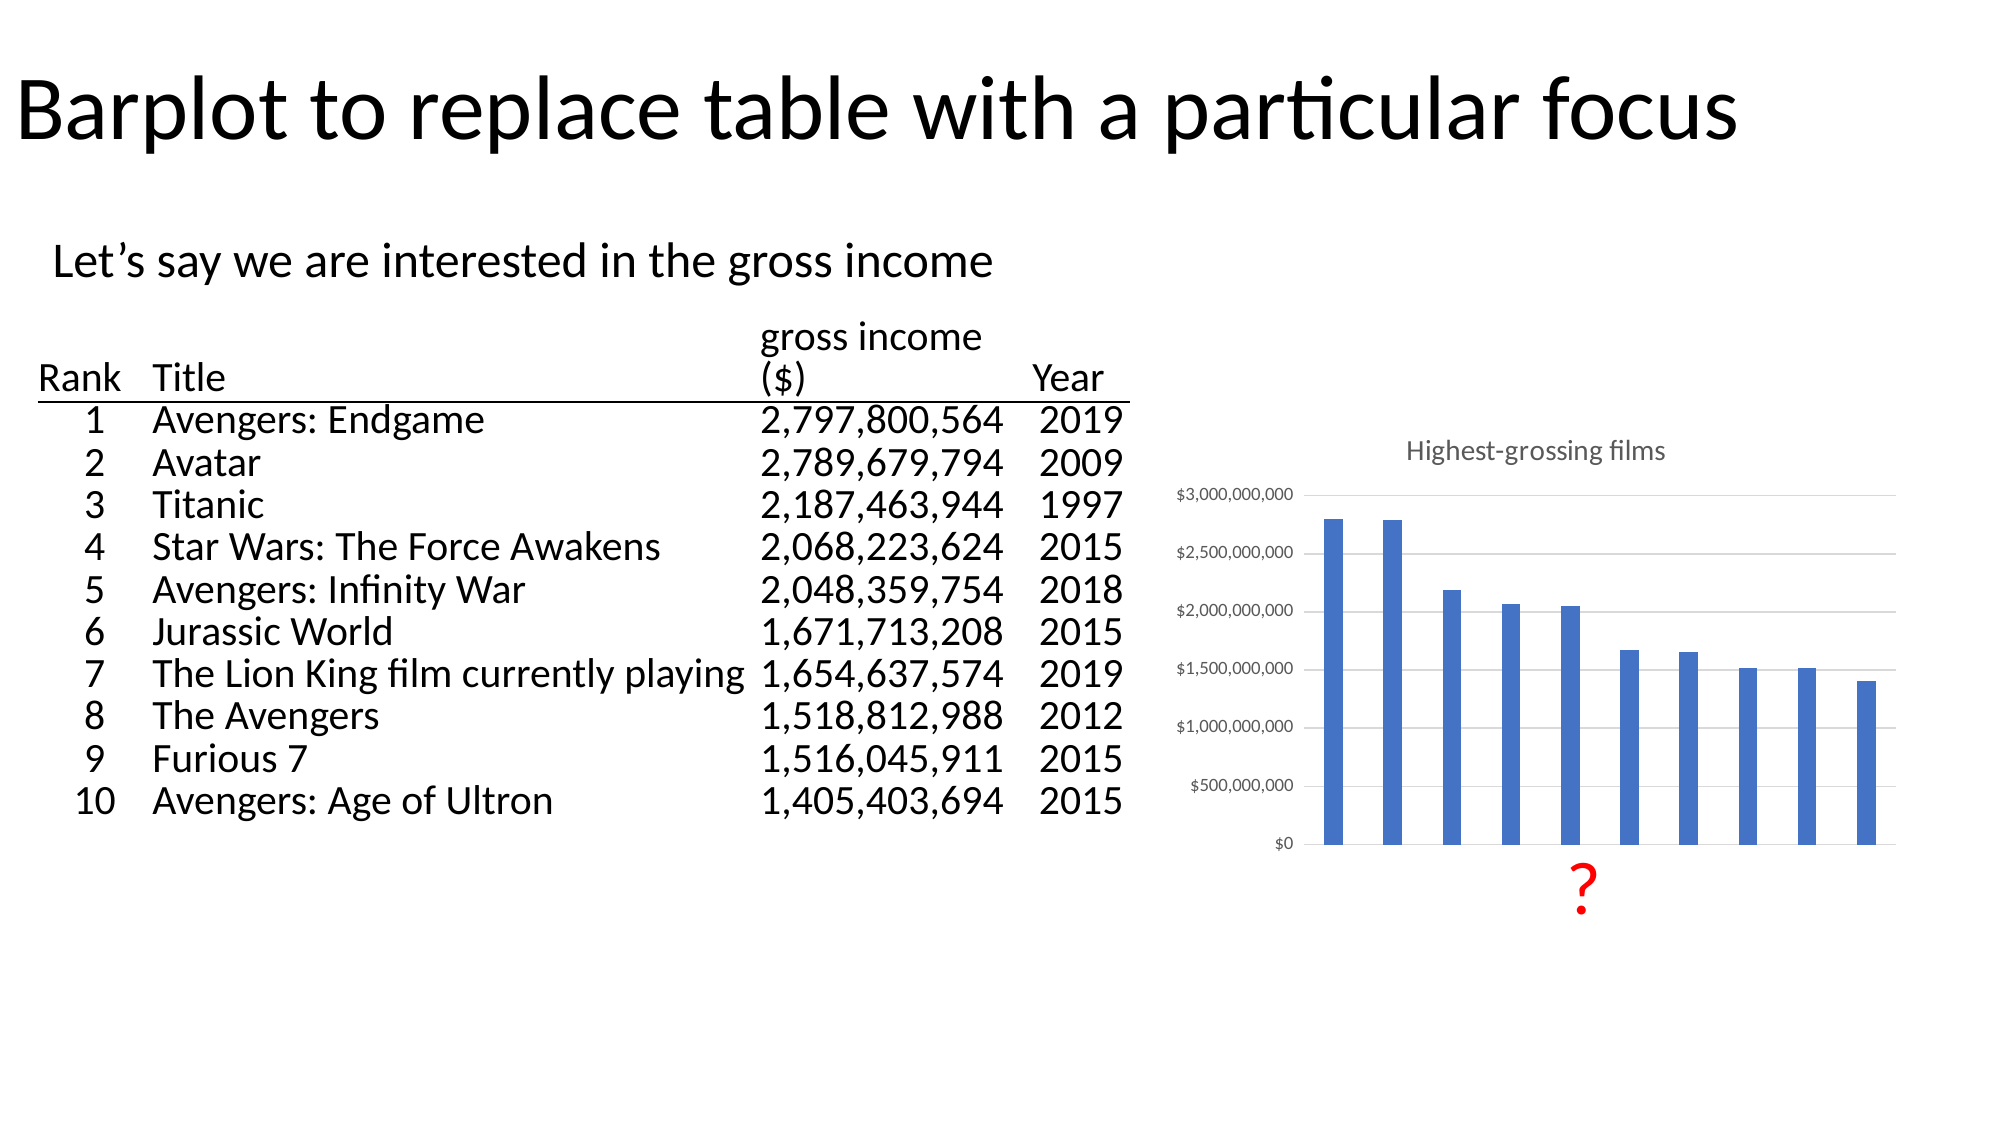

# Barplot to replace table with a particular focus
Let’s say we are interested in the gross income
| Rank | Title | gross income ($) | Year |
| --- | --- | --- | --- |
| 1 | Avengers: Endgame | 2,797,800,564 | 2019 |
| 2 | Avatar | 2,789,679,794 | 2009 |
| 3 | Titanic | 2,187,463,944 | 1997 |
| 4 | Star Wars: The Force Awakens | 2,068,223,624 | 2015 |
| 5 | Avengers: Infinity War | 2,048,359,754 | 2018 |
| 6 | Jurassic World | 1,671,713,208 | 2015 |
| 7 | The Lion King film currently playing | 1,654,637,574 | 2019 |
| 8 | The Avengers | 1,518,812,988 | 2012 |
| 9 | Furious 7 | 1,516,045,911 | 2015 |
| 10 | Avengers: Age of Ultron | 1,405,403,694 | 2015 |

### Chart: Highest-grossing films

| Category |  |
|---|---|
| Avengers: Endgame | 2797800564.0 |
| Avatar | 2789679794.0 |
| Titanic | 2187463944.0 |
| Star Wars: The Force Awakens | 2068223624.0 |
| Avengers: Infinity War | 2048359754.0 |
| Jurassic World | 1671713208.0 |
| The Lion King film currently playing | 1654637574.0 |
| The Avengers | 1518812988.0 |
| Furious 7 | 1516045911.0 |
| Avengers: Age of Ultron | 1405403694.0 |
?